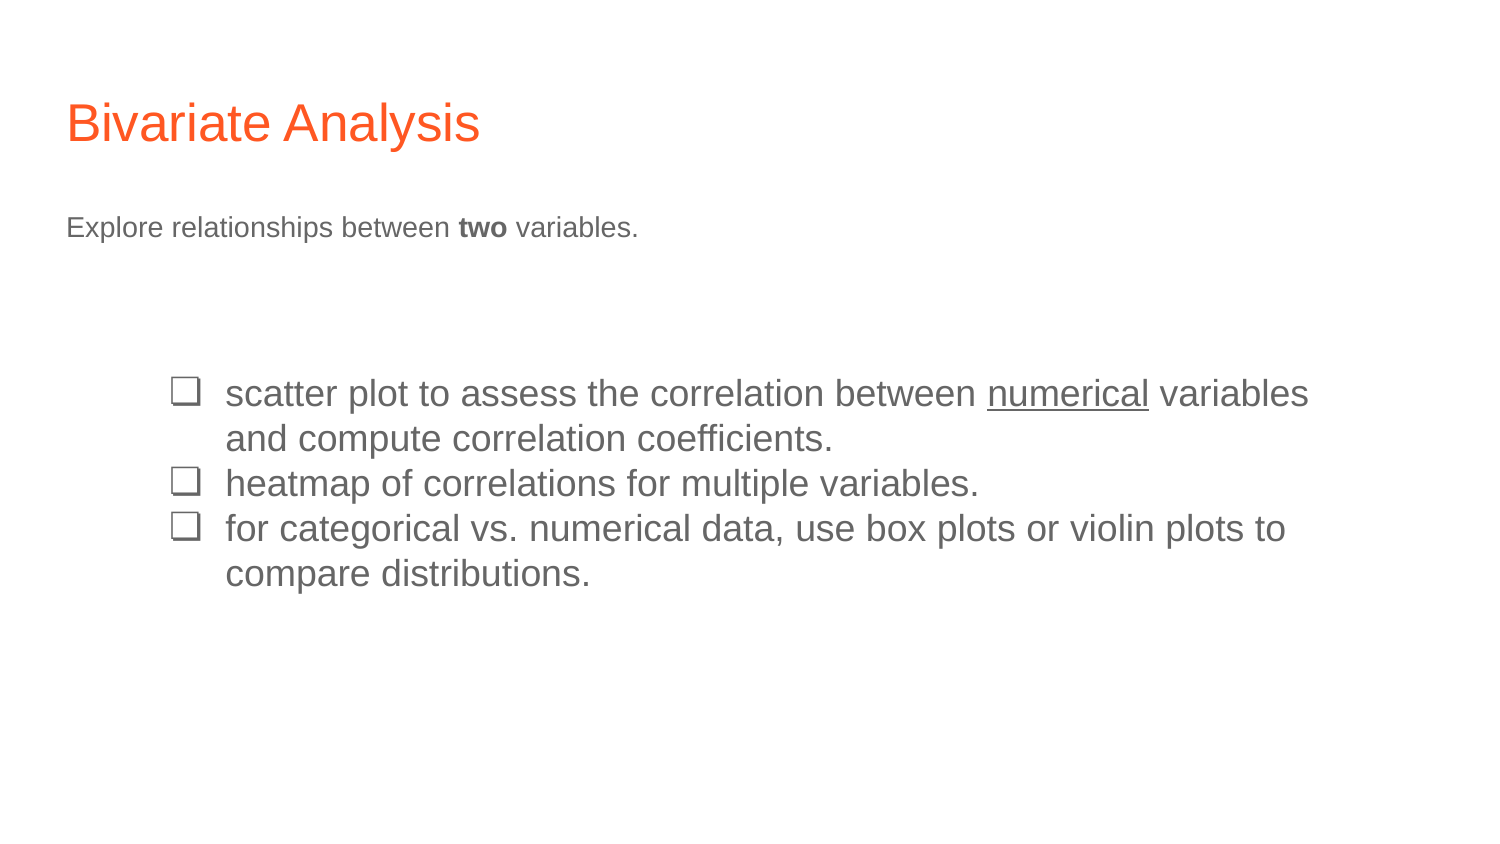

# Bivariate Analysis
Explore relationships between two variables.
scatter plot to assess the correlation between numerical variables and compute correlation coefficients.
heatmap of correlations for multiple variables.
for categorical vs. numerical data, use box plots or violin plots to compare distributions.